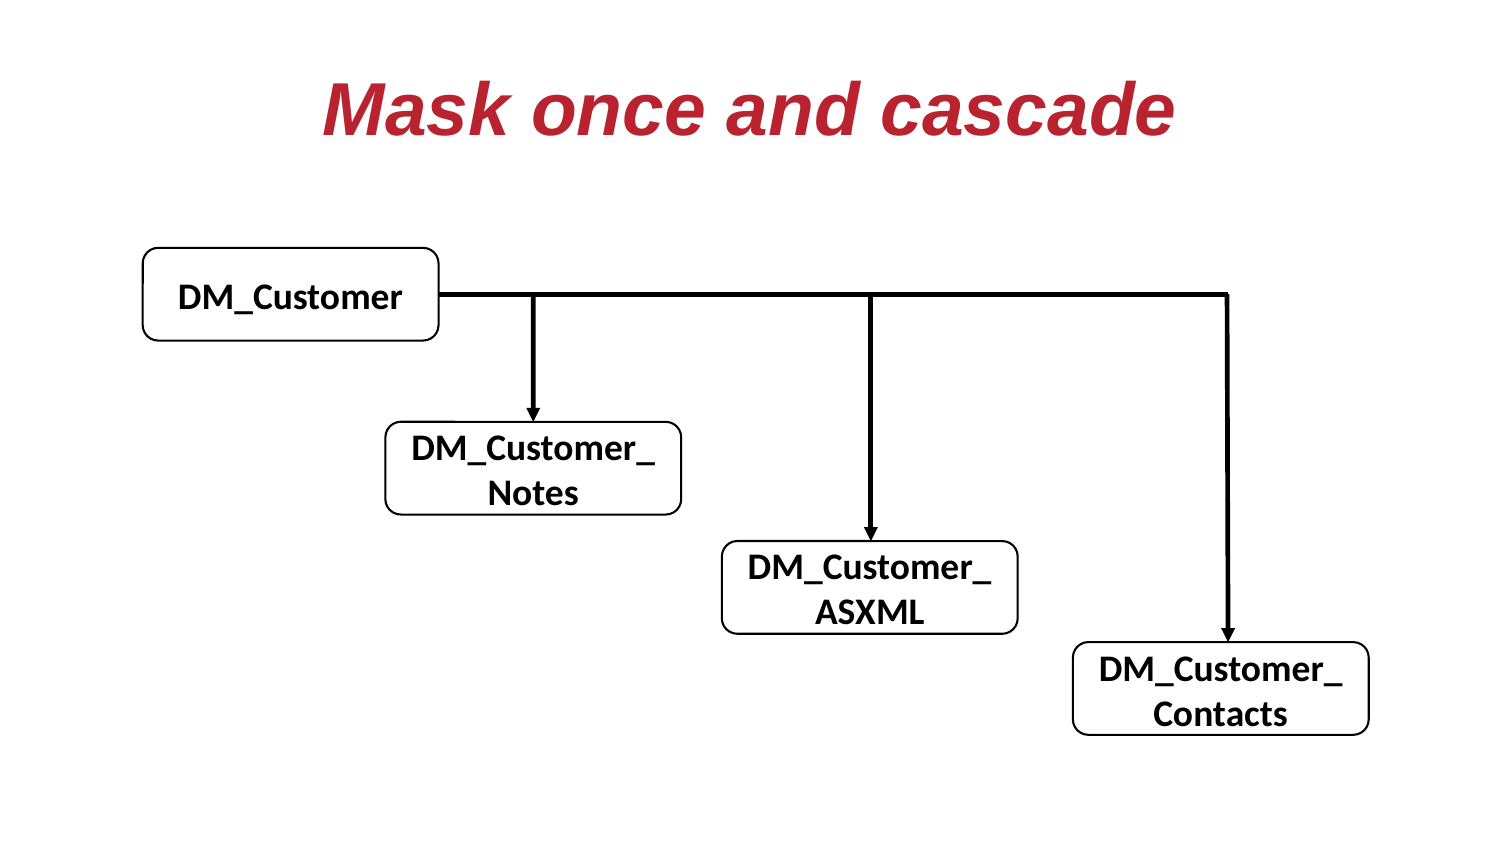

Mask once and cascade
DM_Customer
DM_Customer_Notes
DM_Customer_ASXML
DM_Customer_Contacts